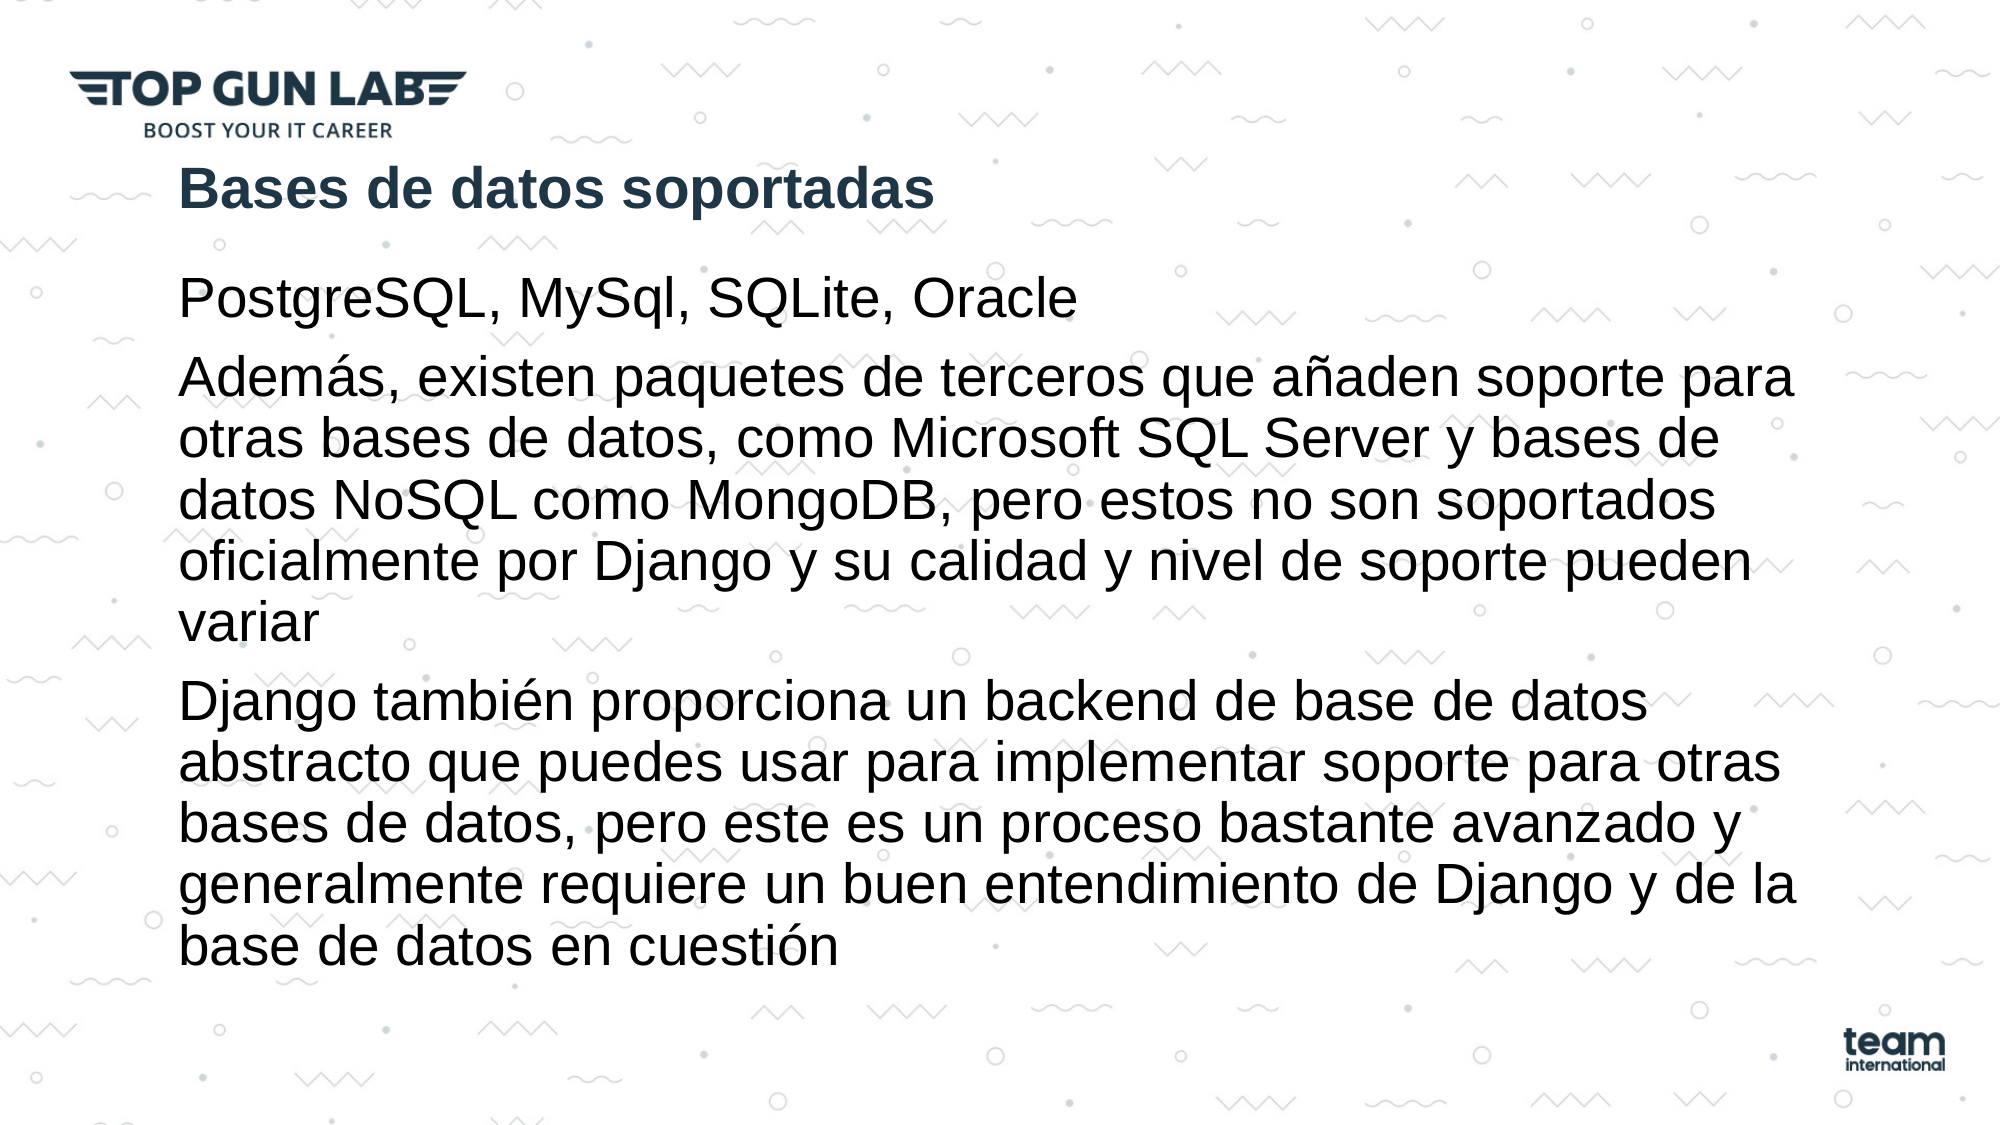

# Bases de datos soportadas
PostgreSQL, MySql, SQLite, Oracle
Además, existen paquetes de terceros que añaden soporte para otras bases de datos, como Microsoft SQL Server y bases de datos NoSQL como MongoDB, pero estos no son soportados oficialmente por Django y su calidad y nivel de soporte pueden variar
Django también proporciona un backend de base de datos abstracto que puedes usar para implementar soporte para otras bases de datos, pero este es un proceso bastante avanzado y generalmente requiere un buen entendimiento de Django y de la base de datos en cuestión